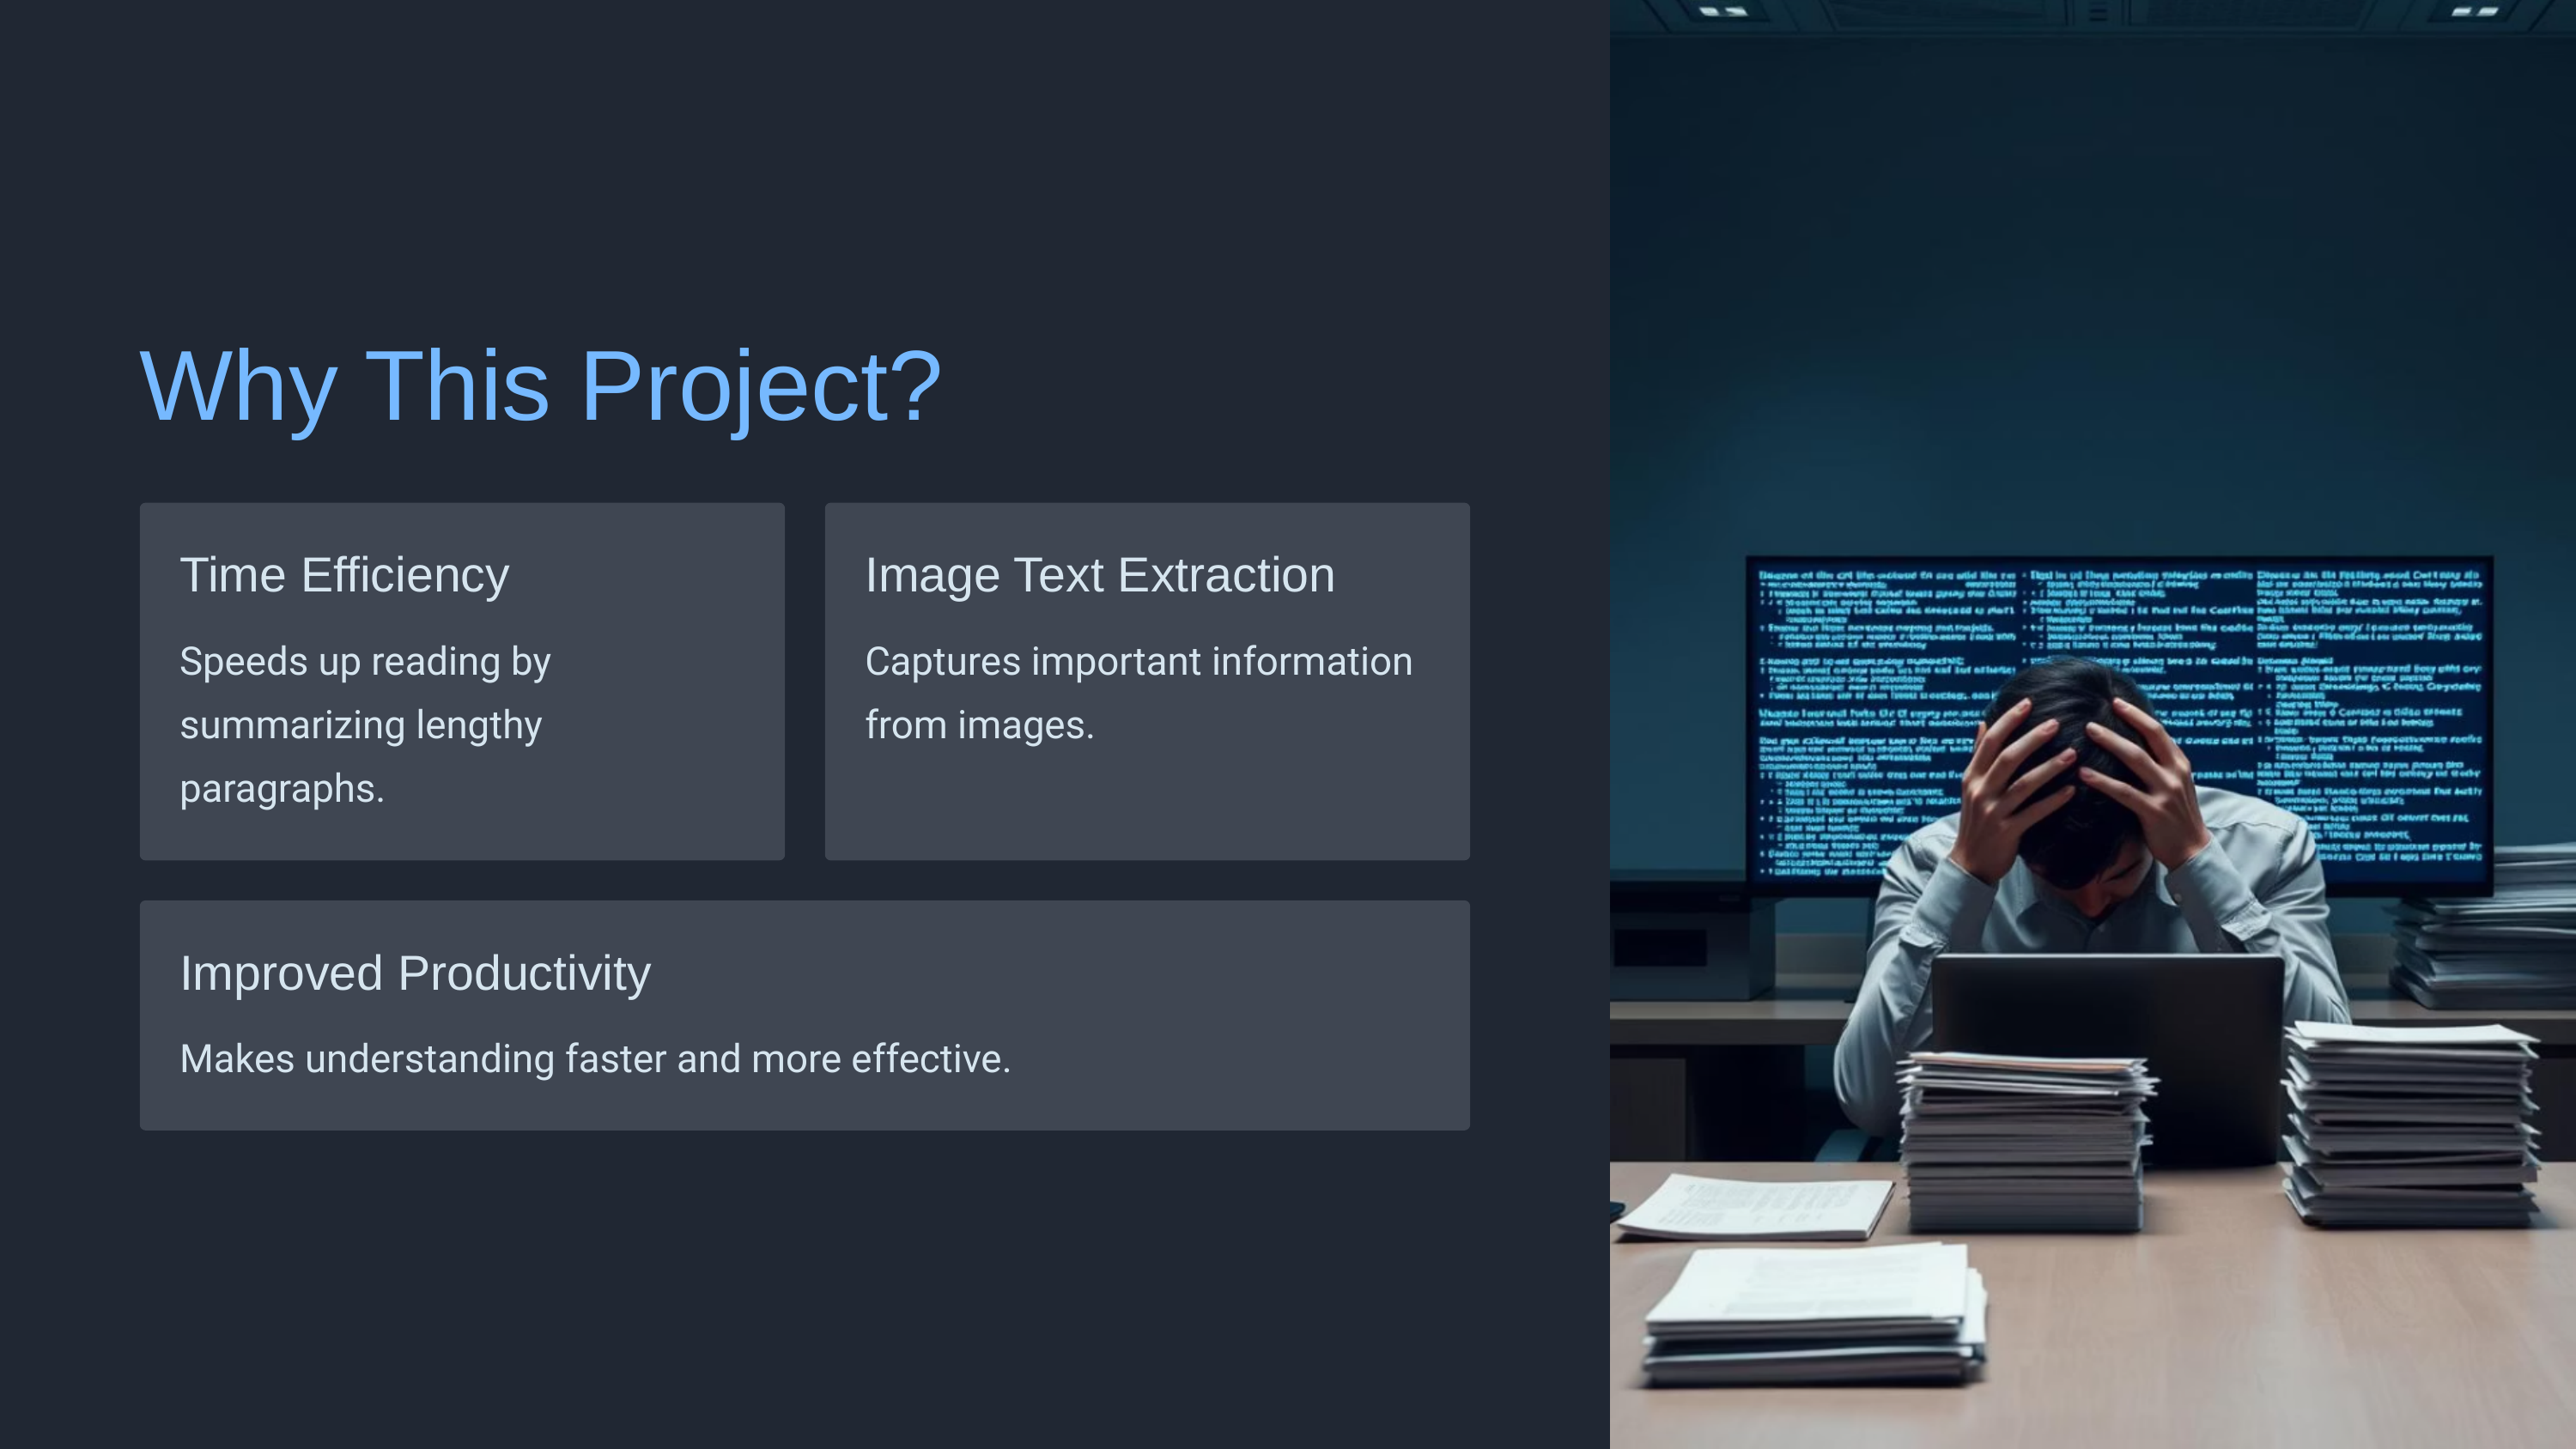

Why This Project?

Time Efficiency

Image Text Extraction

Speeds up reading by summarizing lengthy paragraphs.

Captures important information from images.

Improved Productivity

Makes understanding faster and more effective.